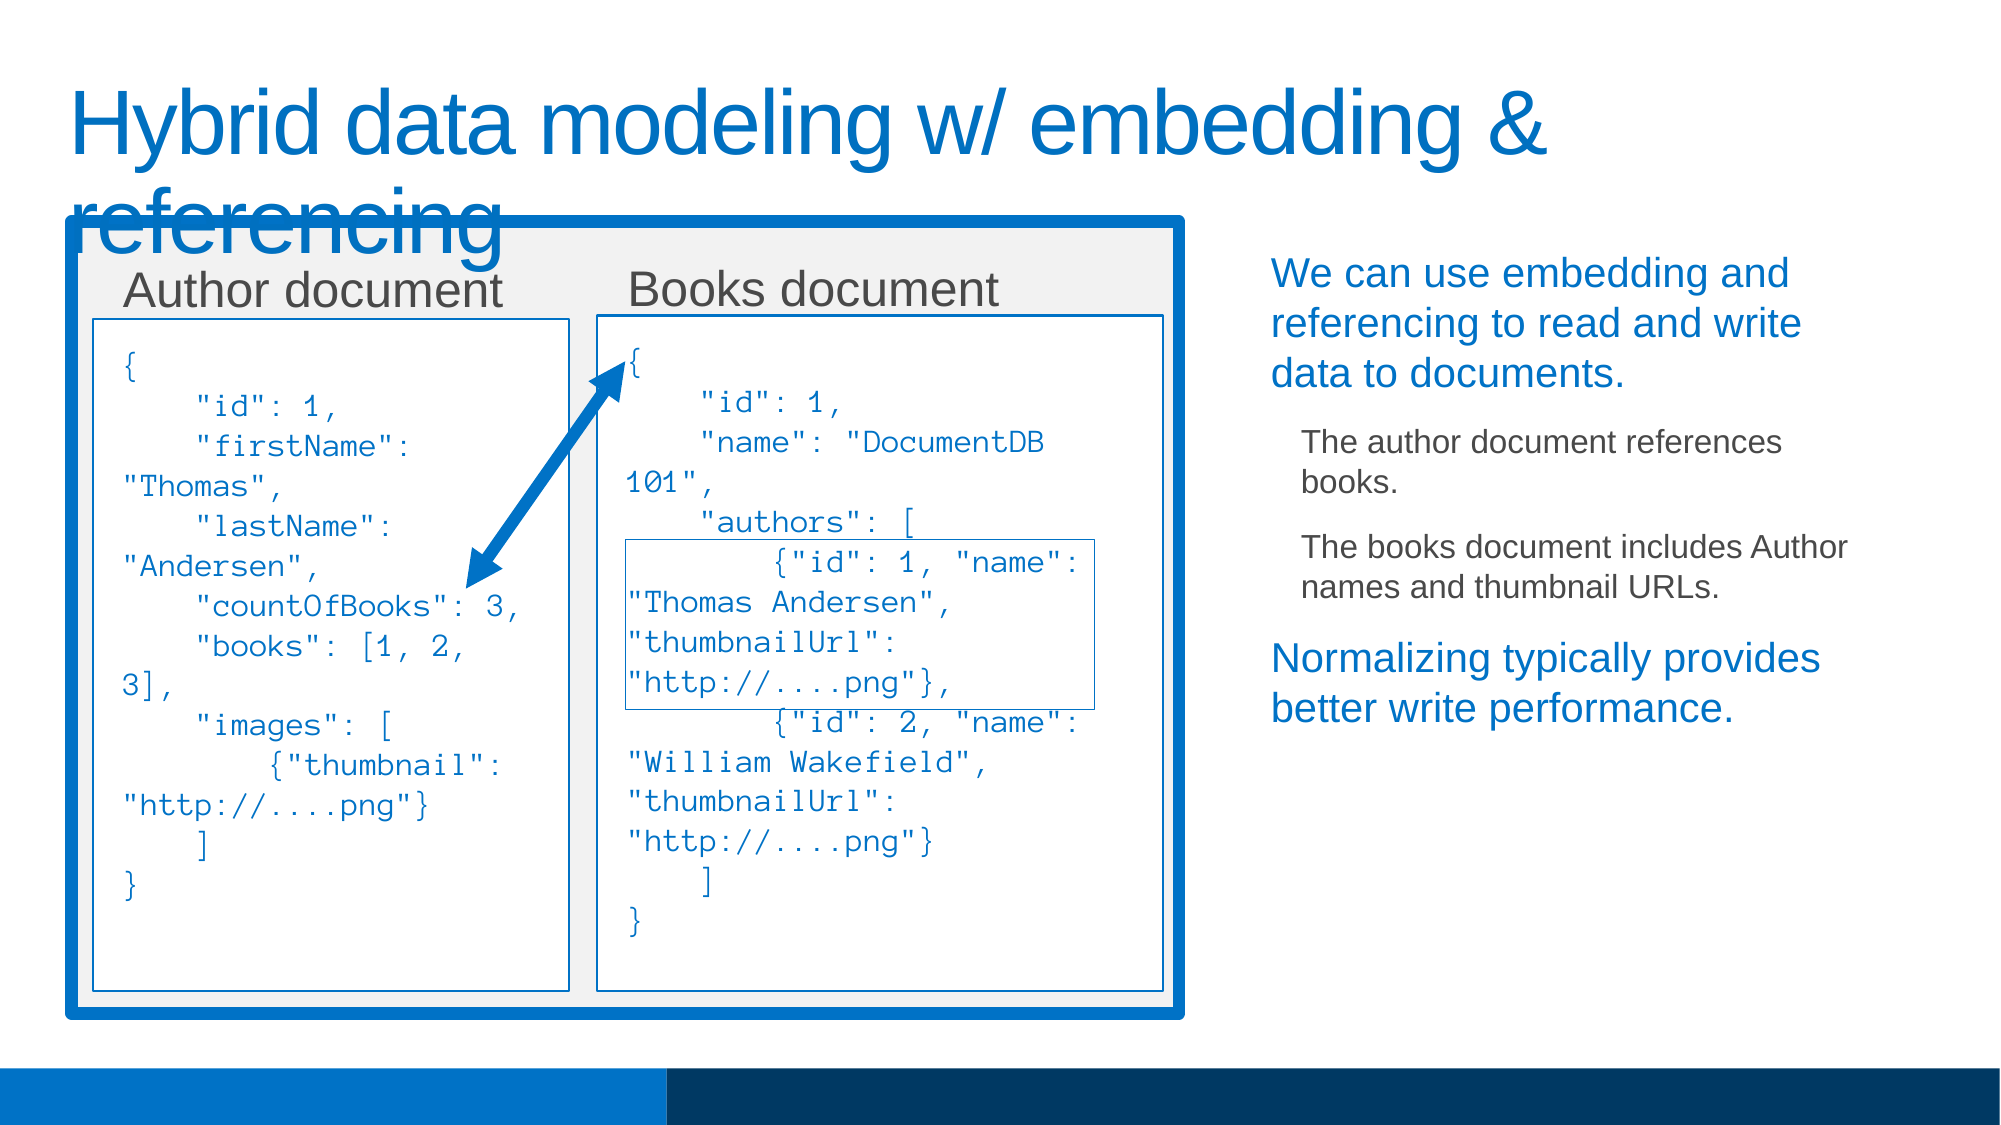

# Hybrid data modeling w/ embedding & referencing

We can use embedding and referencing to read and write data to documents.
The author document references books.
The books document includes Author names and thumbnail URLs.
Normalizing typically provides better write performance.
Books document
Author document
{
    "id": 1,
    "name": "DocumentDB 101",
    "authors": [
        {"id": 1, "name": "Thomas Andersen", "thumbnailUrl": "http://....png"},
        {"id": 2, "name": "William Wakefield", "thumbnailUrl": "http://....png"}
    ]
}

{
    "id": 1,
    "firstName": "Thomas",
    "lastName": "Andersen",
    "countOfBooks": 3,
    "books": [1, 2, 3],
    "images": [
        {"thumbnail": "http://....png"}
    ]
}